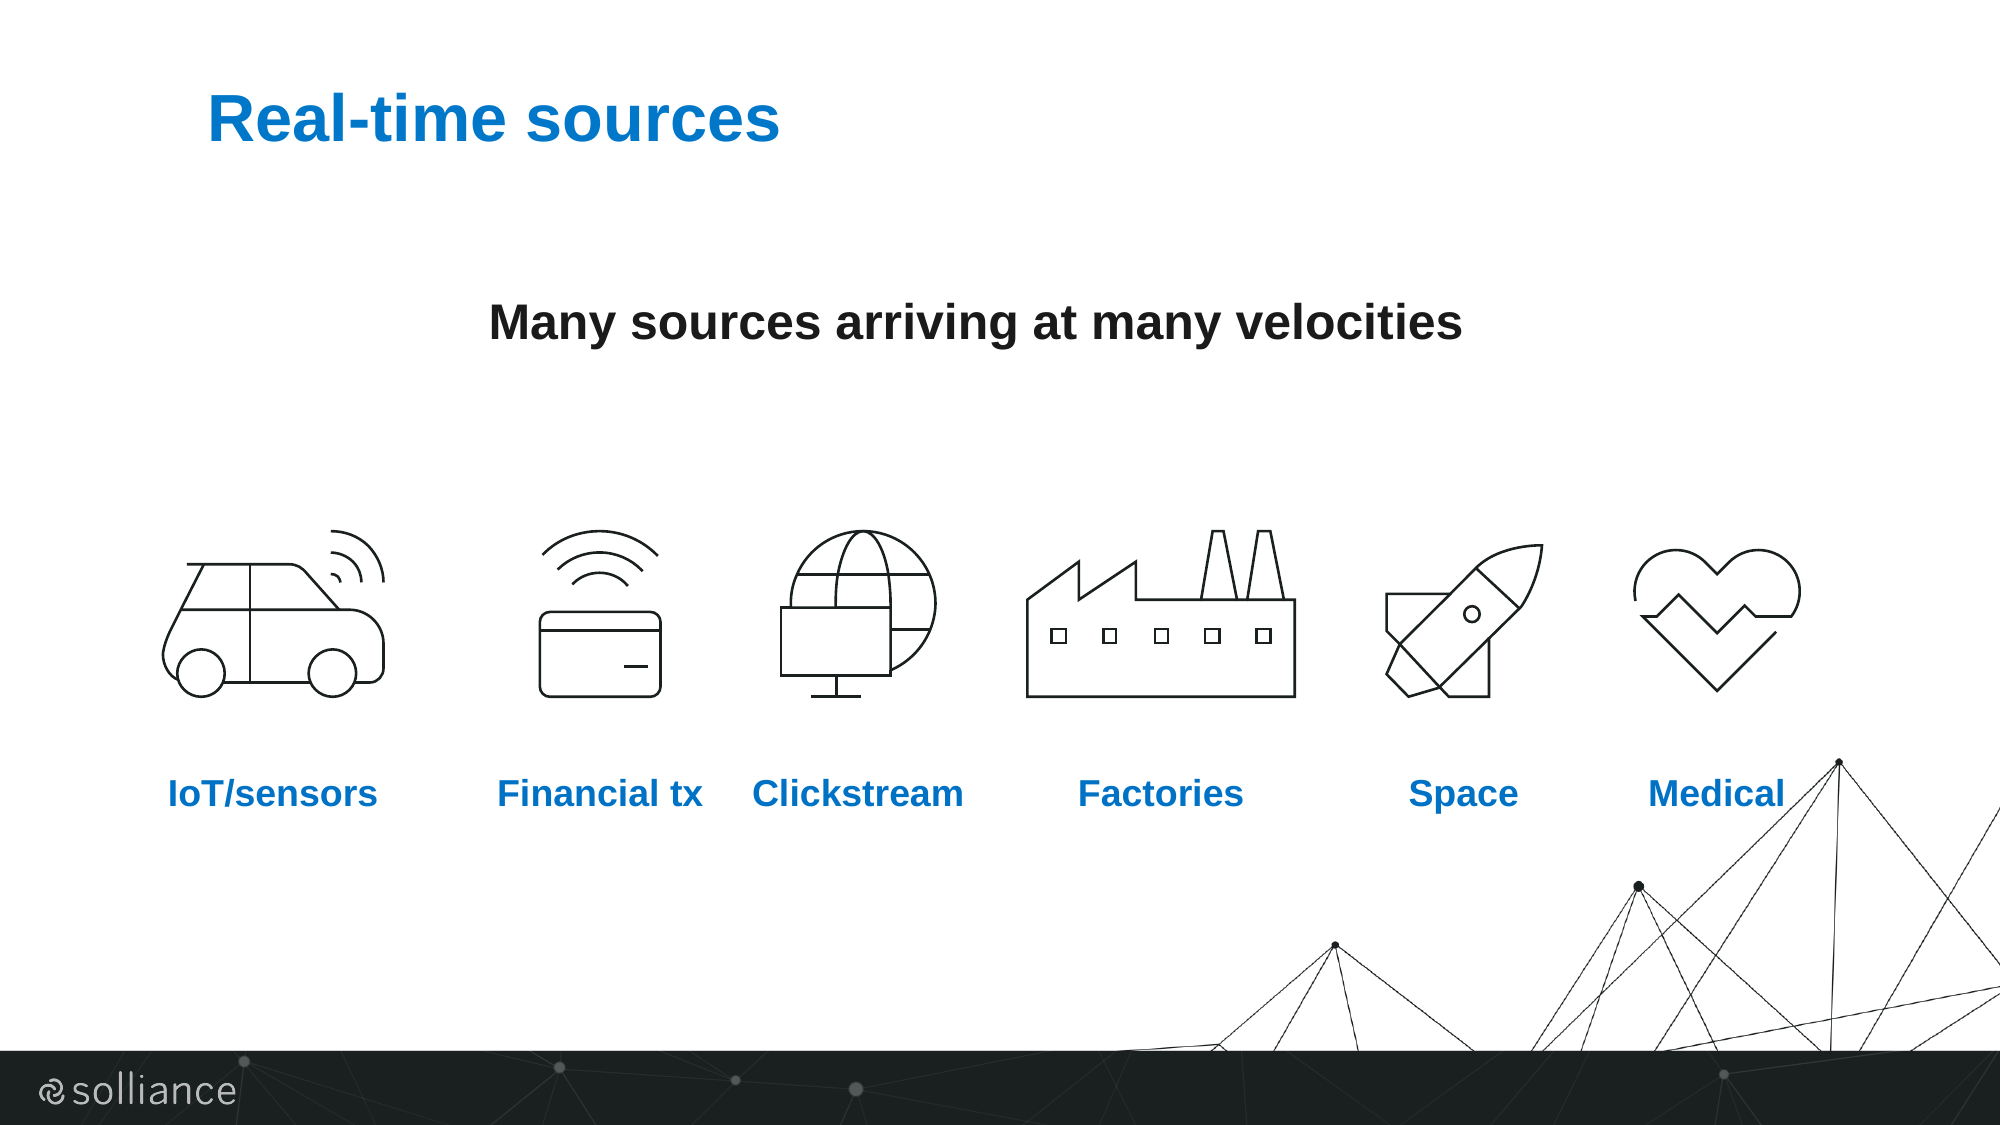

Real-time sources
Many sources arriving at many velocities

IoT/sensors
Financial tx
Clickstream
Factories
Space
Medical